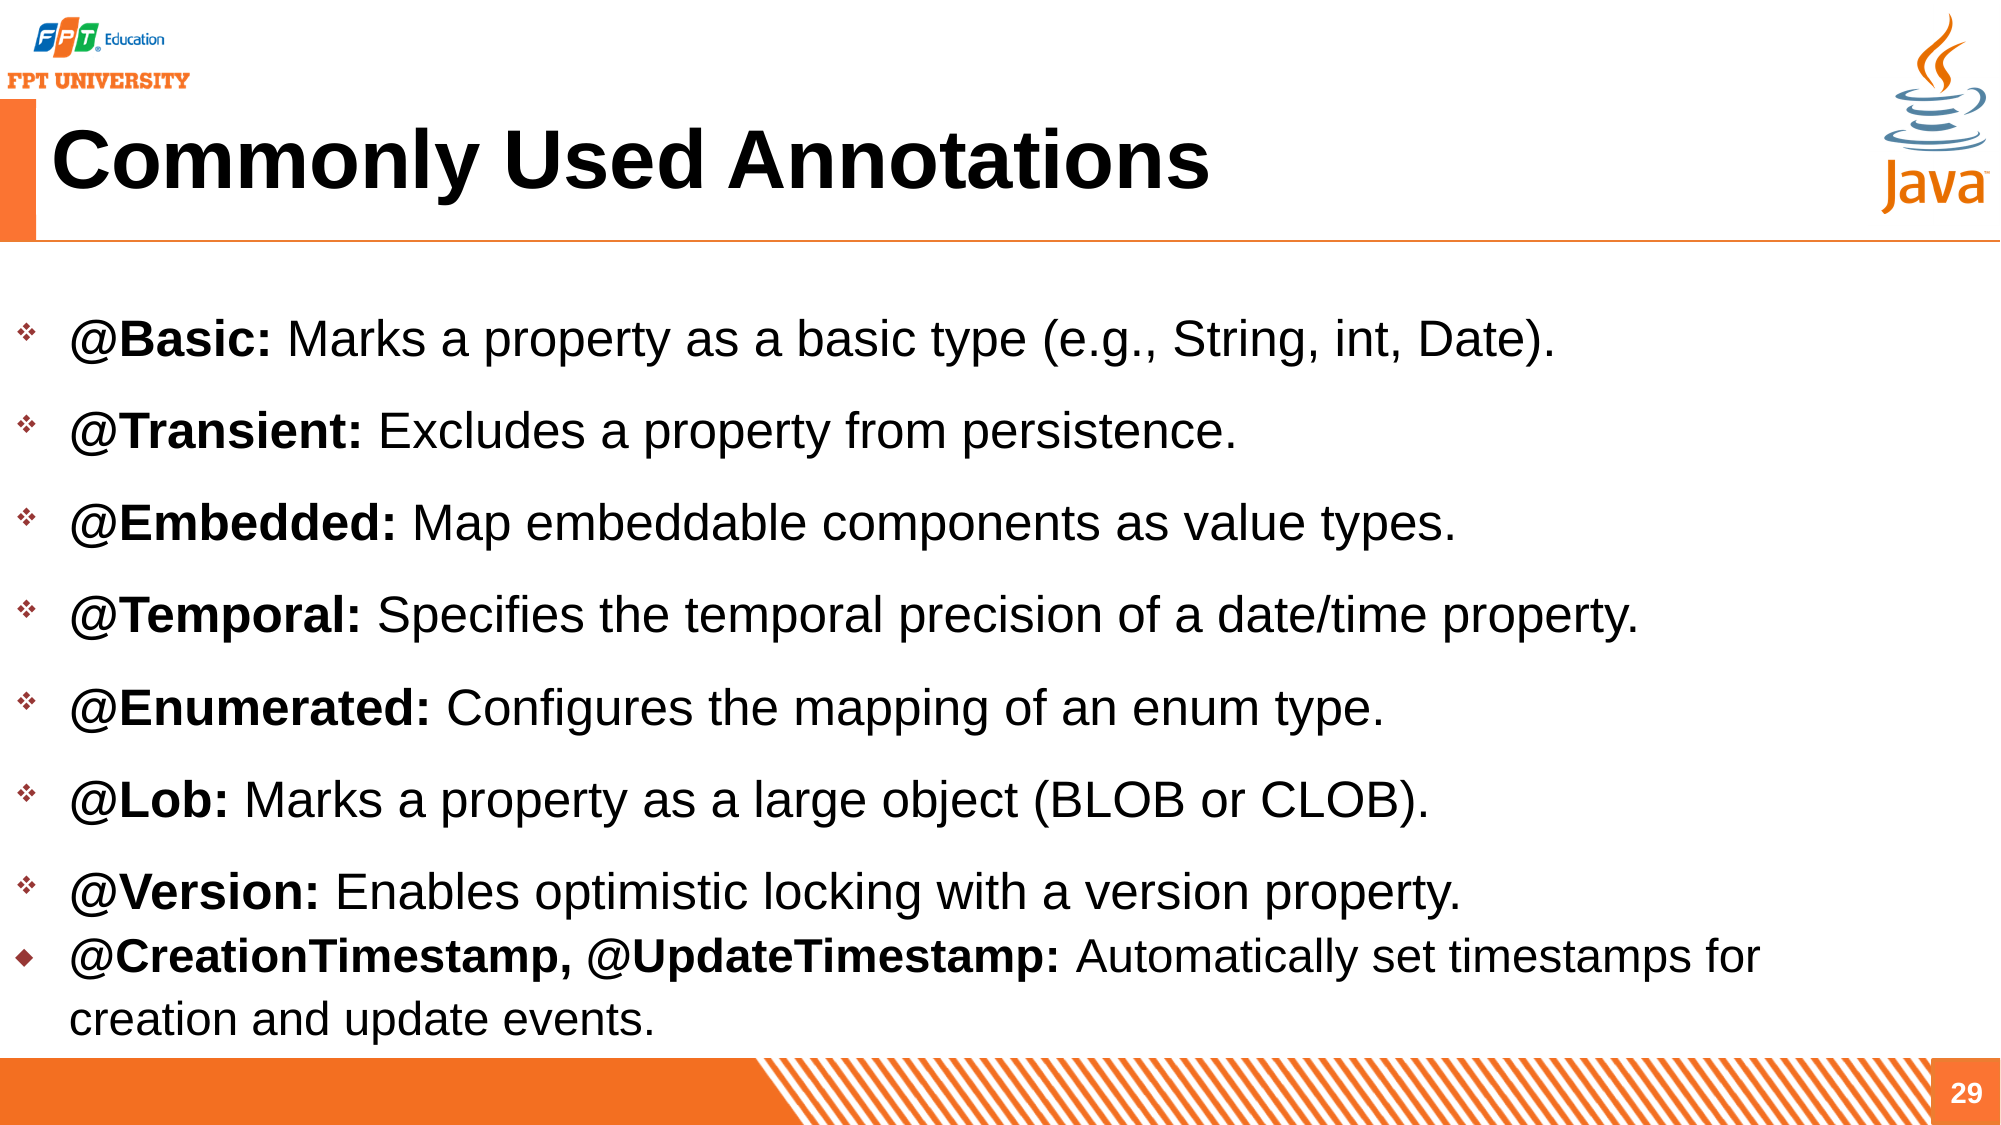

# Commonly Used Annotations
@Basic: Marks a property as a basic type (e.g., String, int, Date).
@Transient: Excludes a property from persistence.
@Embedded: Map embeddable components as value types.
@Temporal: Specifies the temporal precision of a date/time property.
@Enumerated: Configures the mapping of an enum type.
@Lob: Marks a property as a large object (BLOB or CLOB).
@Version: Enables optimistic locking with a version property.
@CreationTimestamp, @UpdateTimestamp: Automatically set timestamps for 
creation and update events.
29